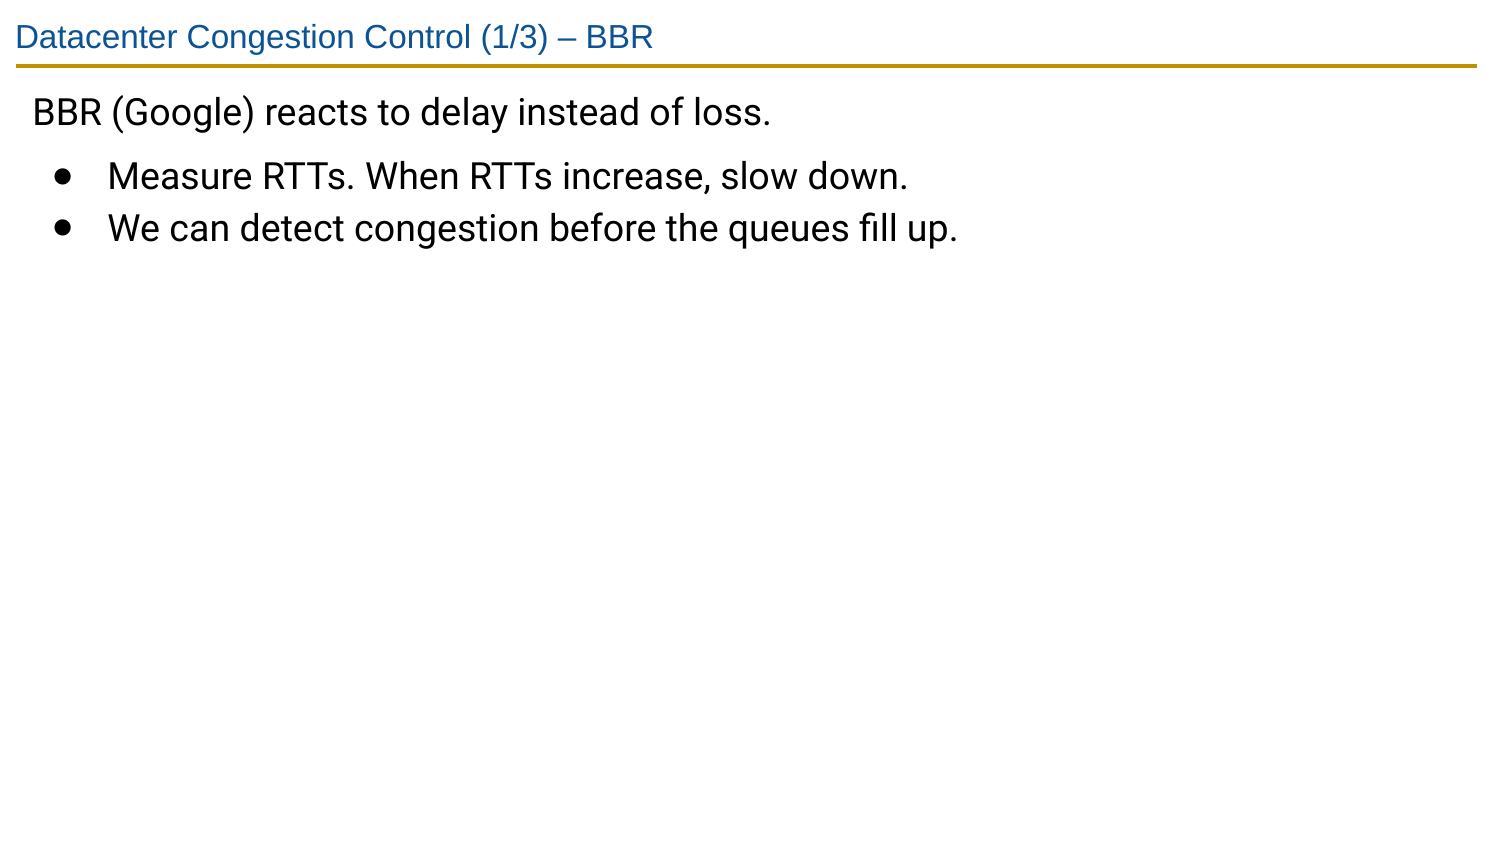

# Datacenter Congestion Control (1/3) – BBR
BBR (Google) reacts to delay instead of loss.
Measure RTTs. When RTTs increase, slow down.
We can detect congestion before the queues fill up.